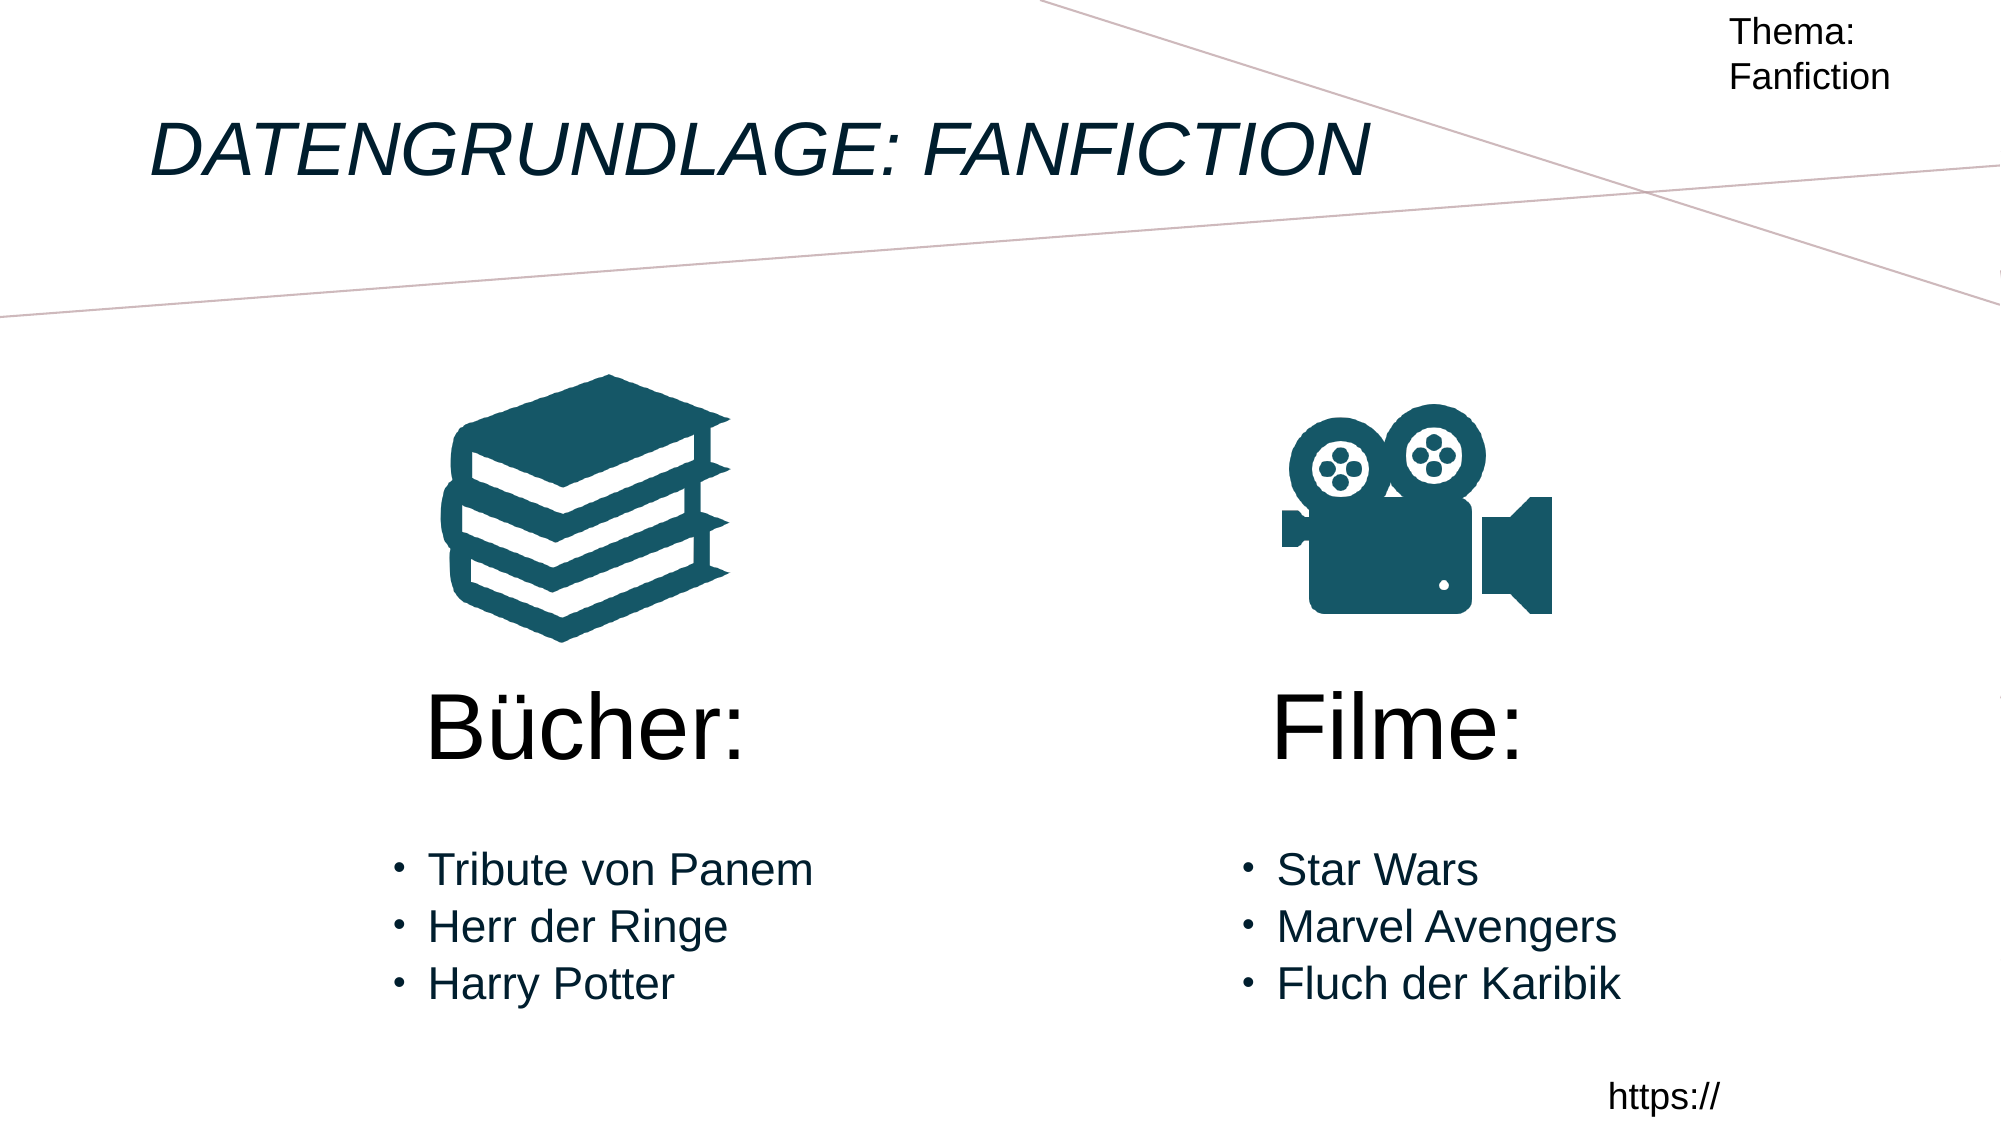

Thema: Fanfiction
# Datengrundlage: Fanfiction
Bücher:
Filme:
Tribute von Panem
Herr der Ringe
Harry Potter

Star Wars
Marvel Avengers
Fluch der Karibik

https://www.fanfiktion.de/